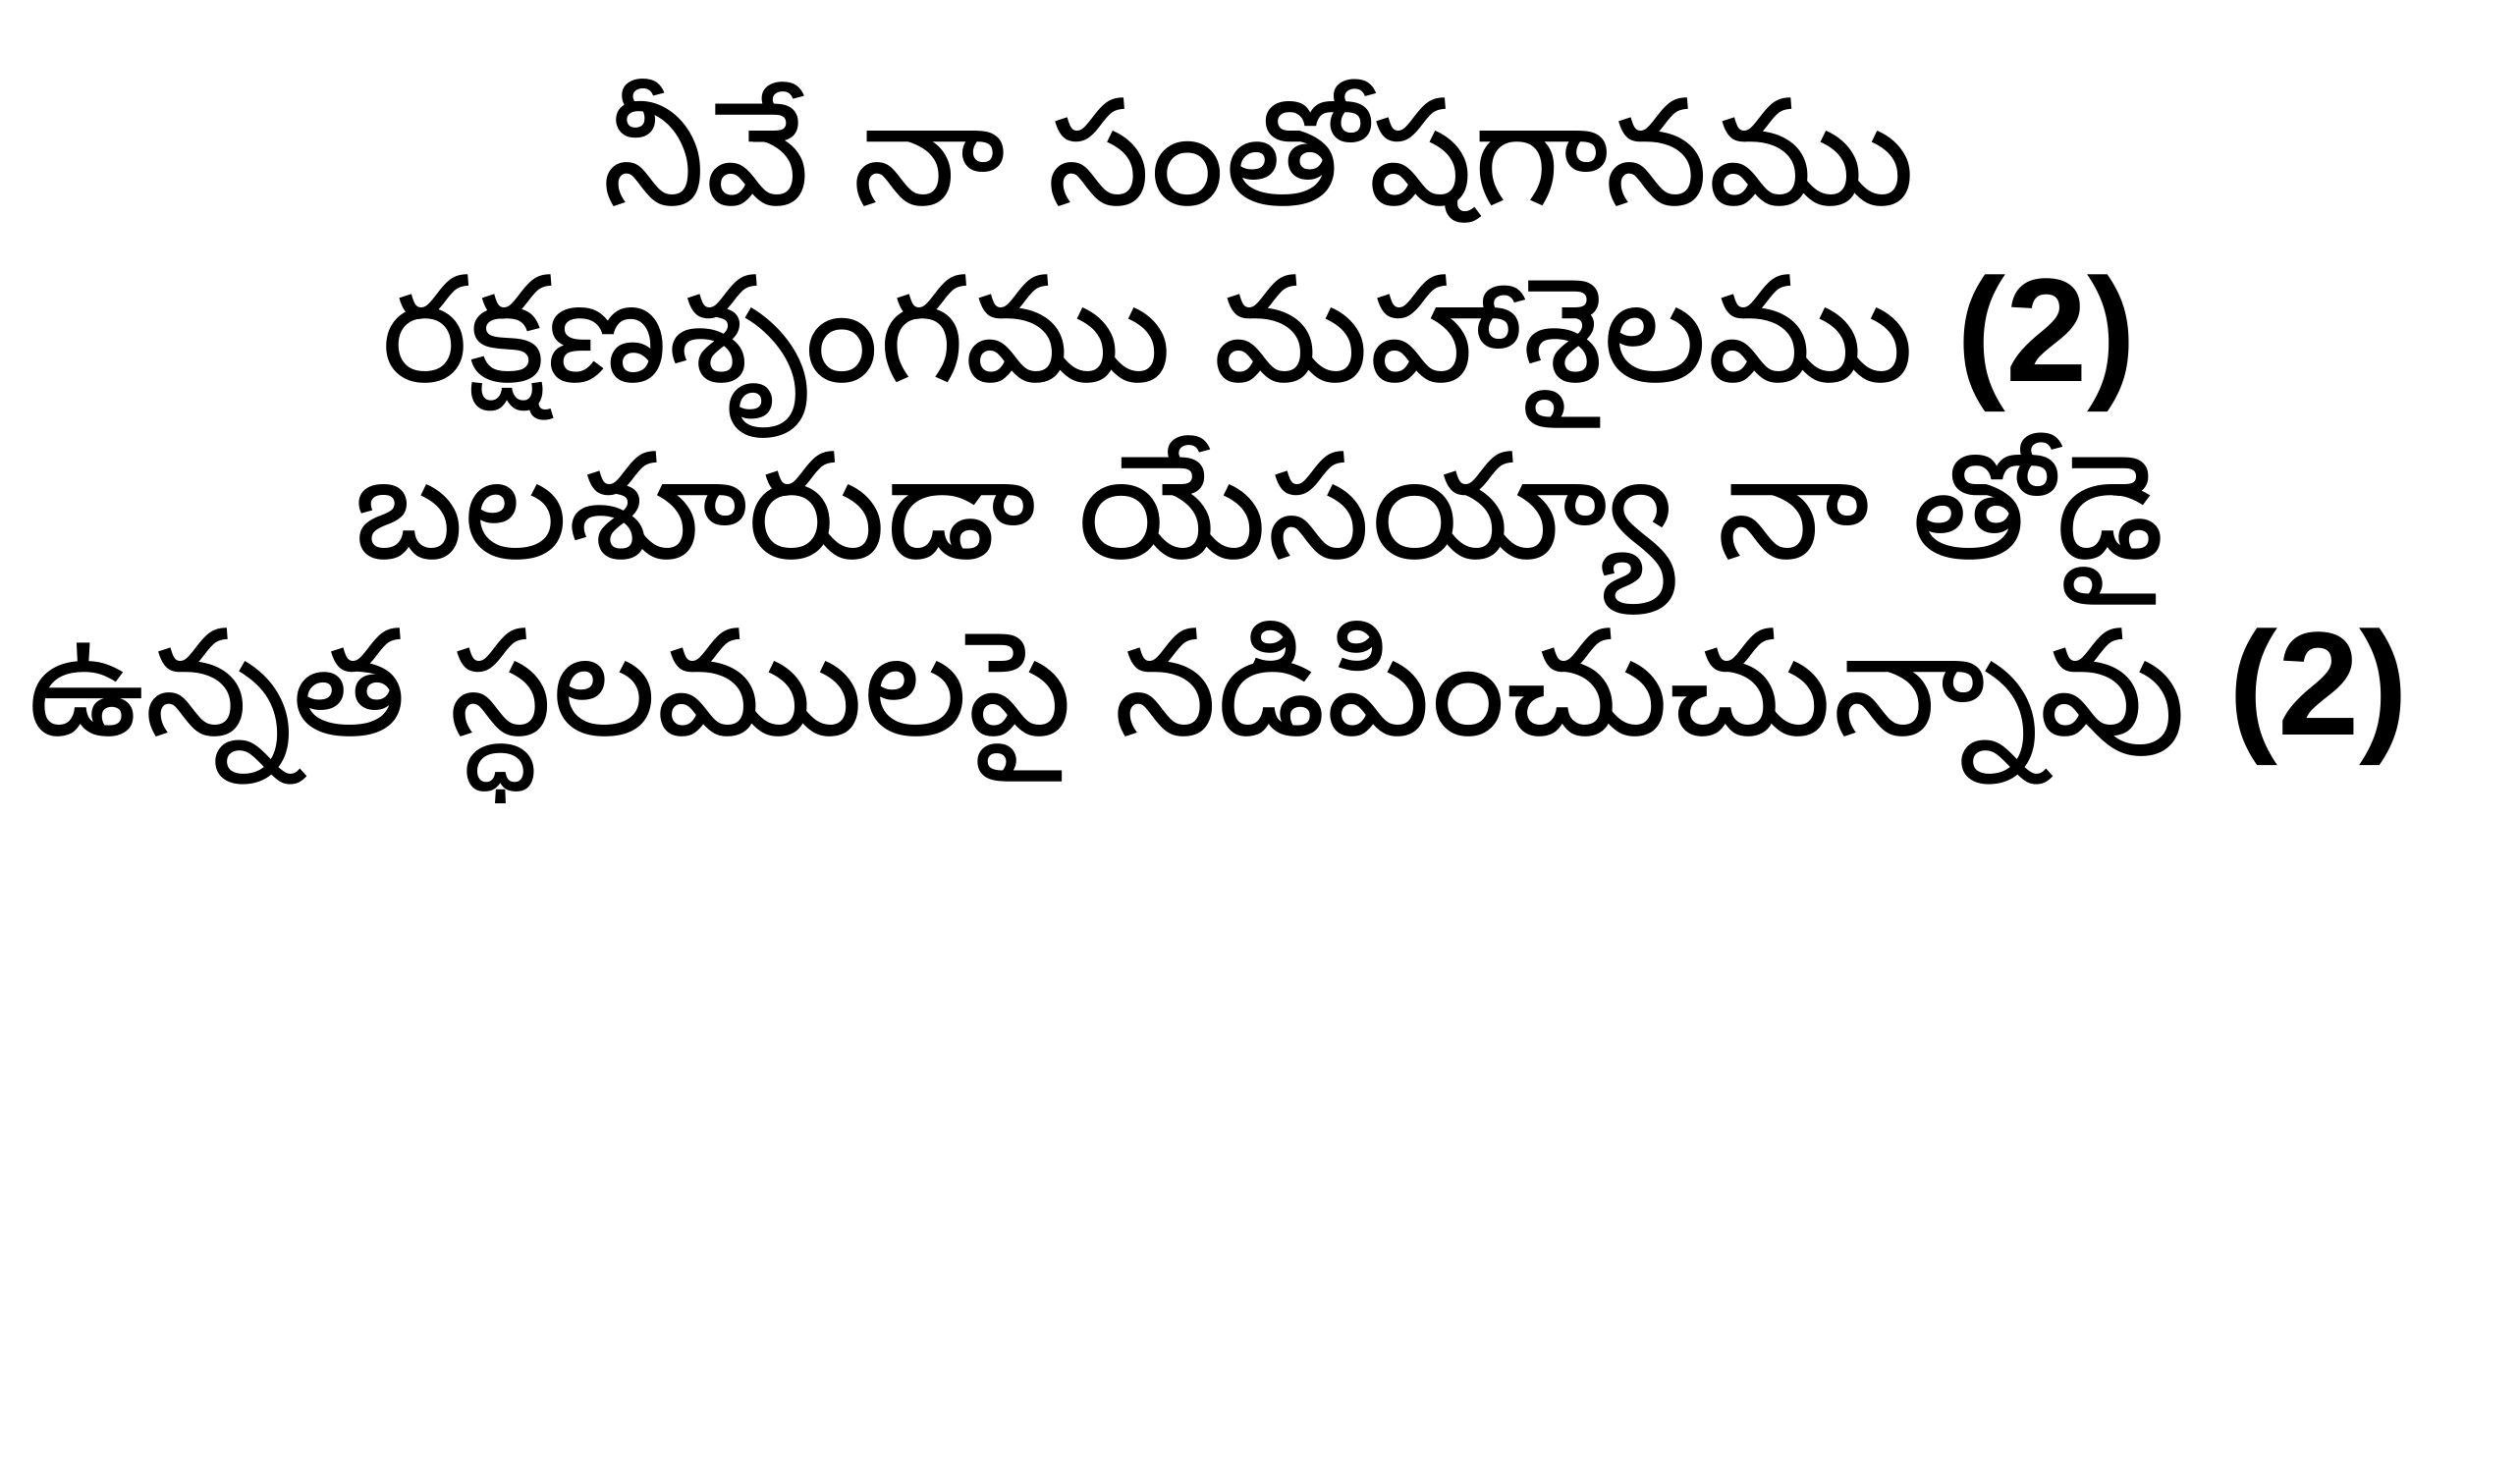

నీవే నా సంతోషగానము
రక్షణశృంగము మహాశైలము (2)
బలశూరుడా యేసయ్యా నా తోడై
ఉన్నత స్ధలములపై నడిపించుచున్నావు (2)